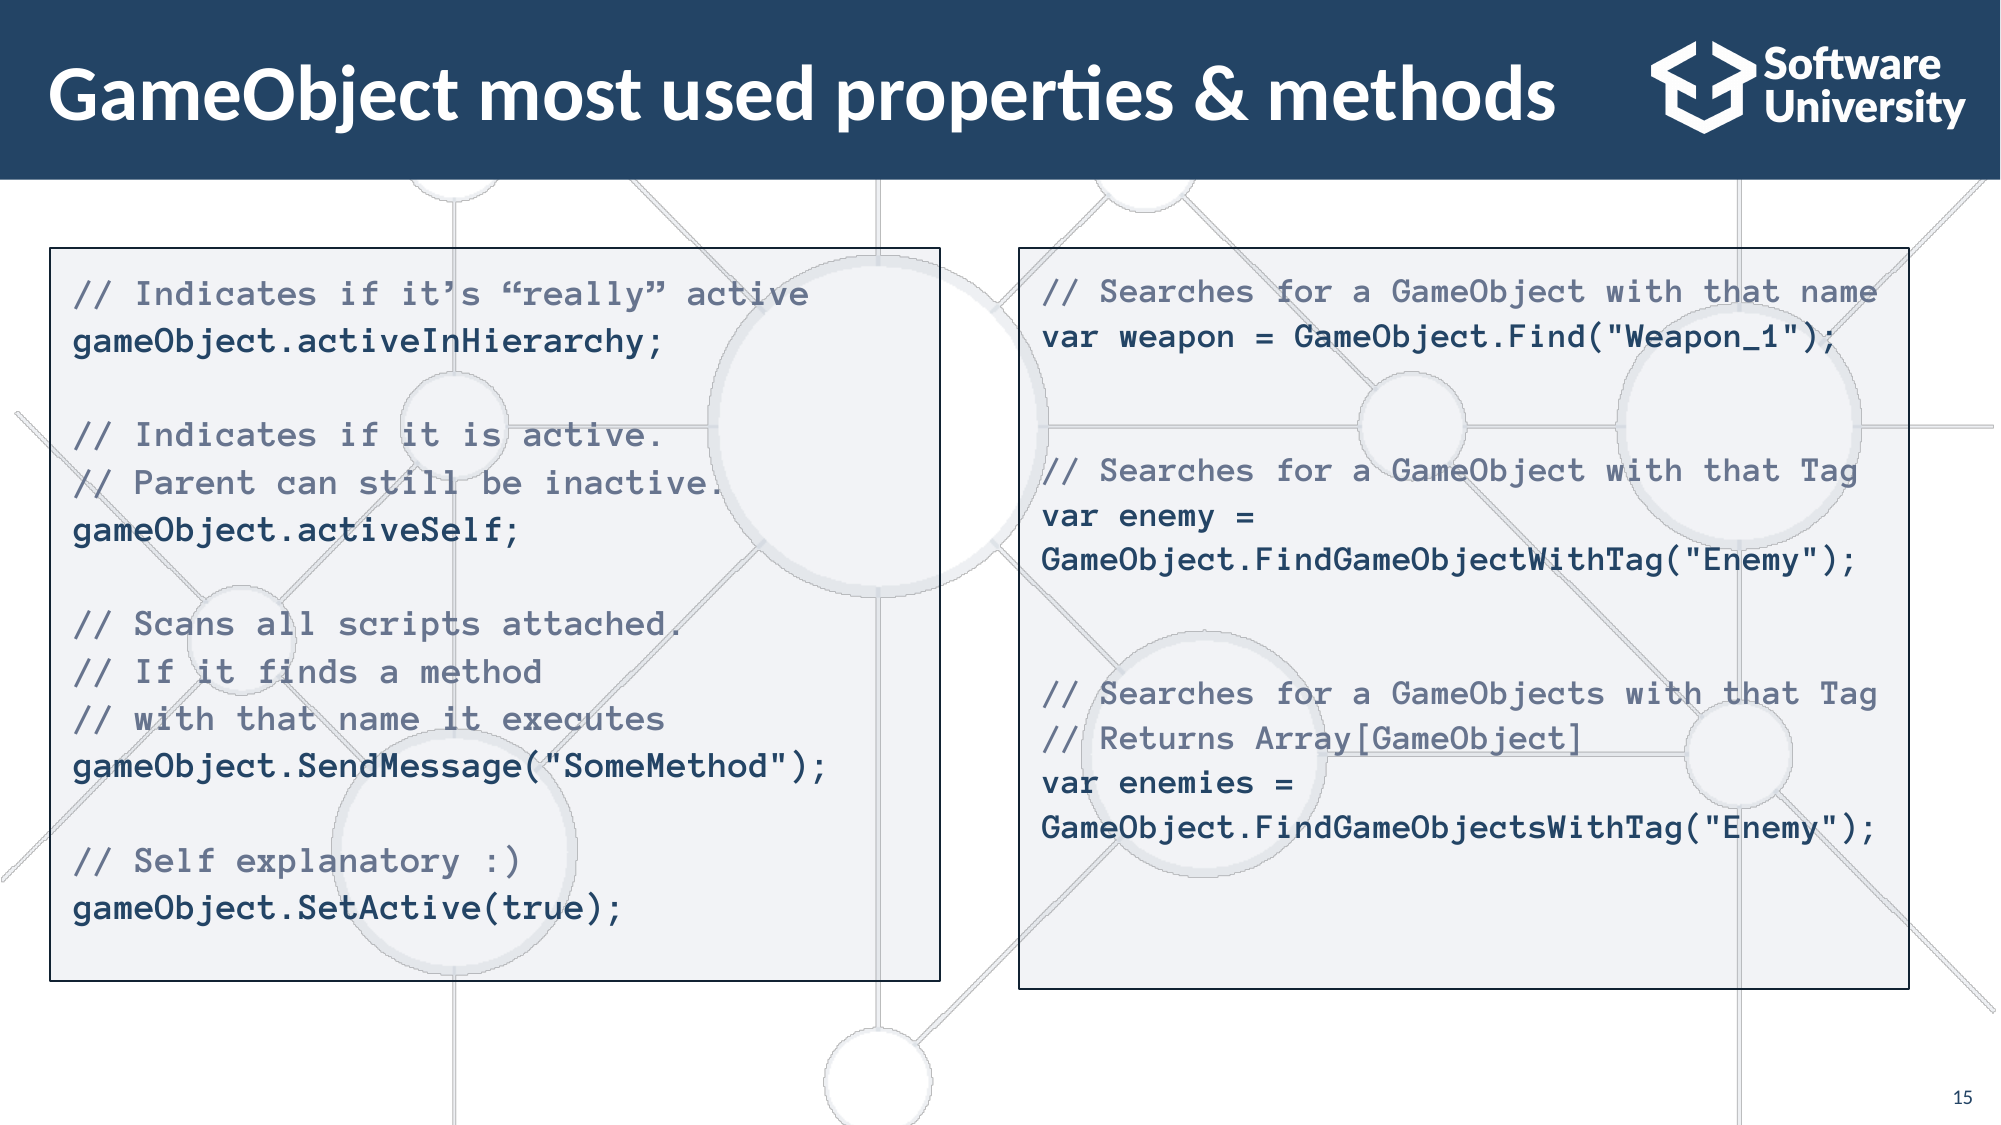

# GameObject most used properties & methods
// Indicates if it’s “really” active
gameObject.activeInHierarchy;

// Indicates if it is active.
// Parent can still be inactive.
gameObject.activeSelf;

// Scans all scripts attached.
// If it finds a method
// with that name it executes
gameObject.SendMessage("SomeMethod");

// Self explanatory :)
gameObject.SetActive(true);

// Searches for a GameObject with that name
var weapon = GameObject.Find("Weapon_1");

// Searches for a GameObject with that Tag
var enemy = GameObject.FindGameObjectWithTag("Enemy");

// Searches for a GameObjects with that Tag
// Returns Array[GameObject]
var enemies = GameObject.FindGameObjectsWithTag("Enemy");

15